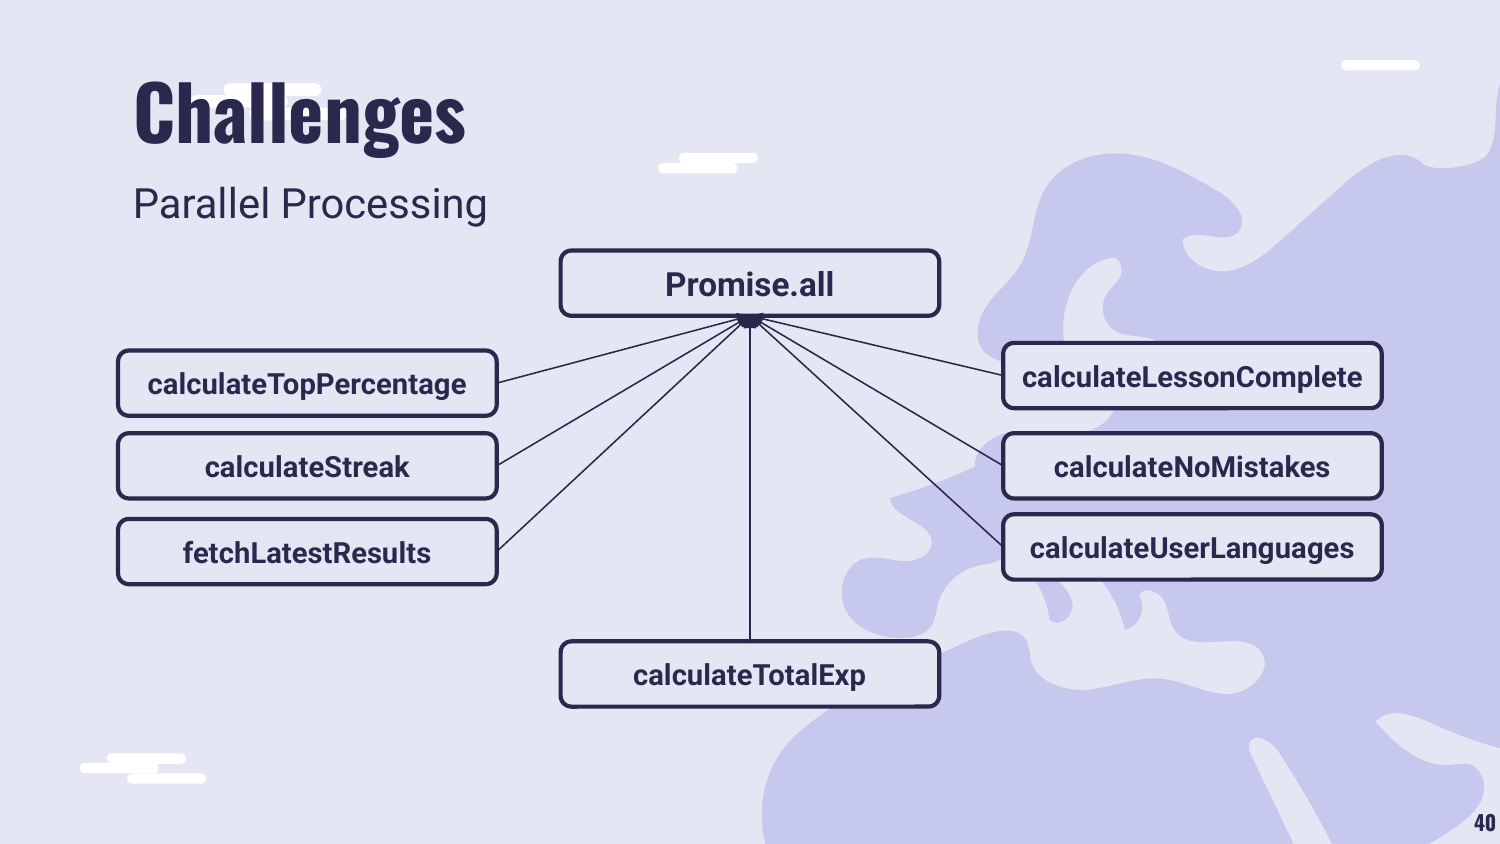

# Challenges
Parallel Processing
Promise.all
calculateLessonComplete
calculateTopPercentage
calculateStreak
calculateNoMistakes
calculateUserLanguages
fetchLatestResults
calculateTotalExp
40